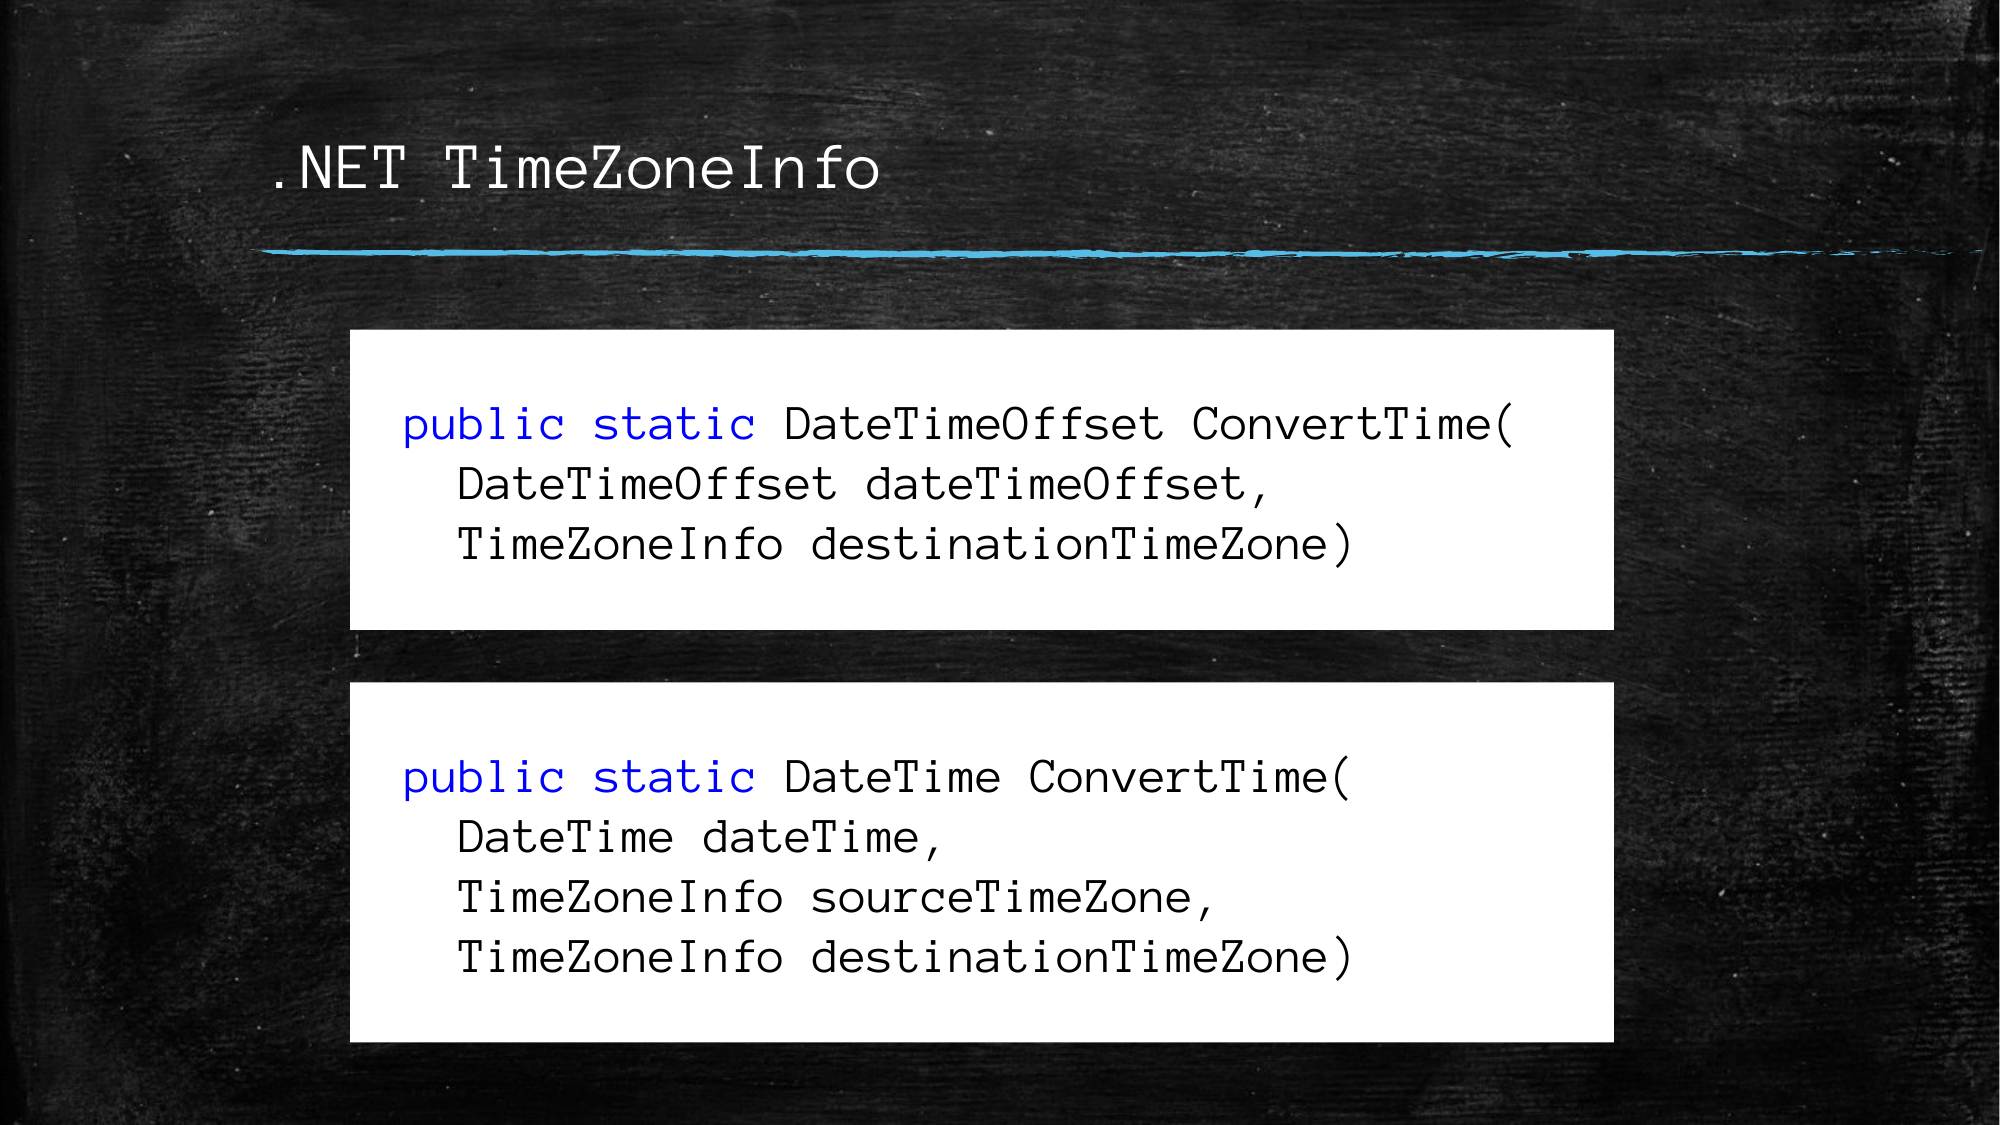

# .NET TimeZoneInfo

  public static DateTimeOffset ConvertTime(
    DateTimeOffset dateTimeOffset,
    TimeZoneInfo destinationTimeZone)

  public static DateTime ConvertTime(
    DateTime dateTime,
    TimeZoneInfo sourceTimeZone,
    TimeZoneInfo destinationTimeZone)